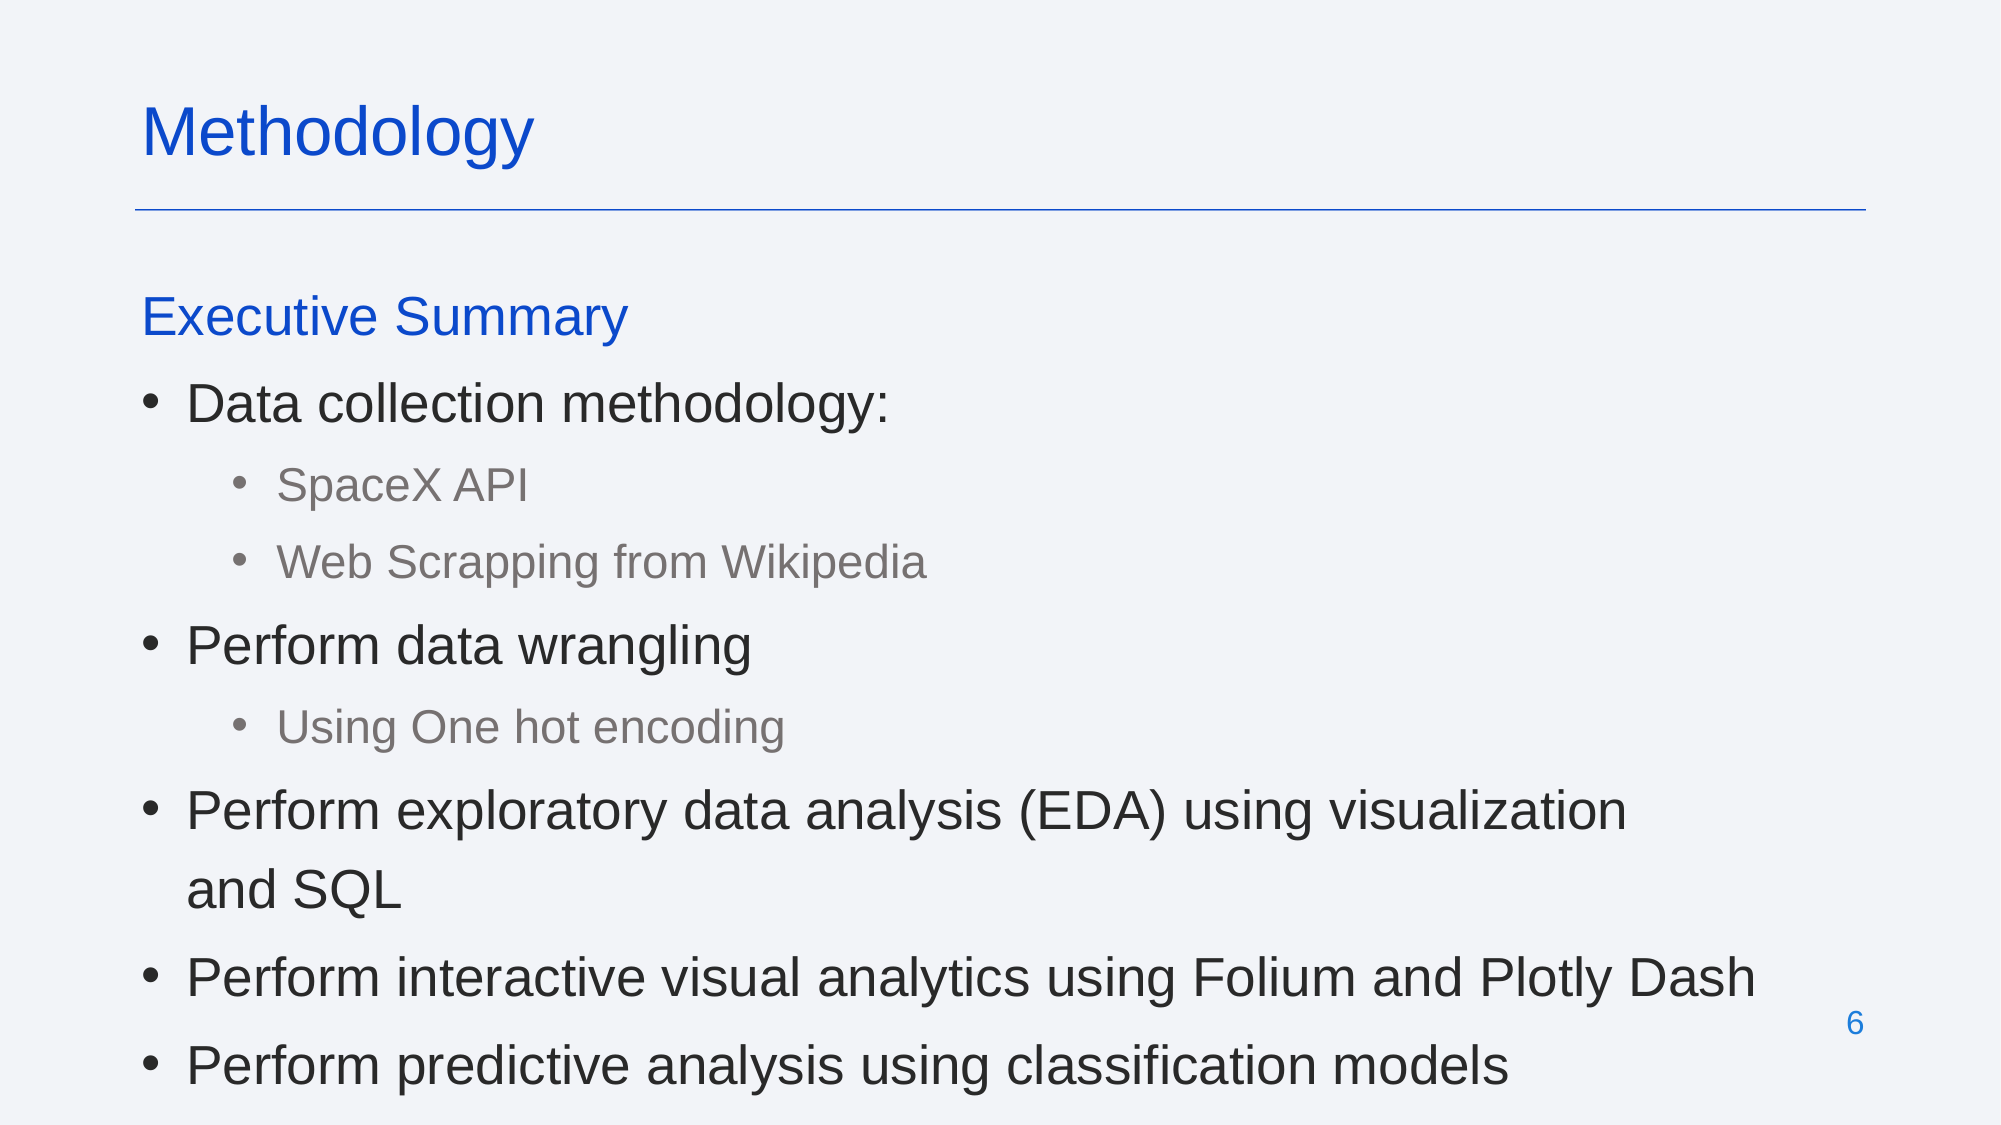

Methodology
Executive Summary
Data collection methodology:
SpaceX API
Web Scrapping from Wikipedia
Perform data wrangling
Using One hot encoding
Perform exploratory data analysis (EDA) using visualization and SQL
Perform interactive visual analytics using Folium and Plotly Dash
Perform predictive analysis using classification models

6